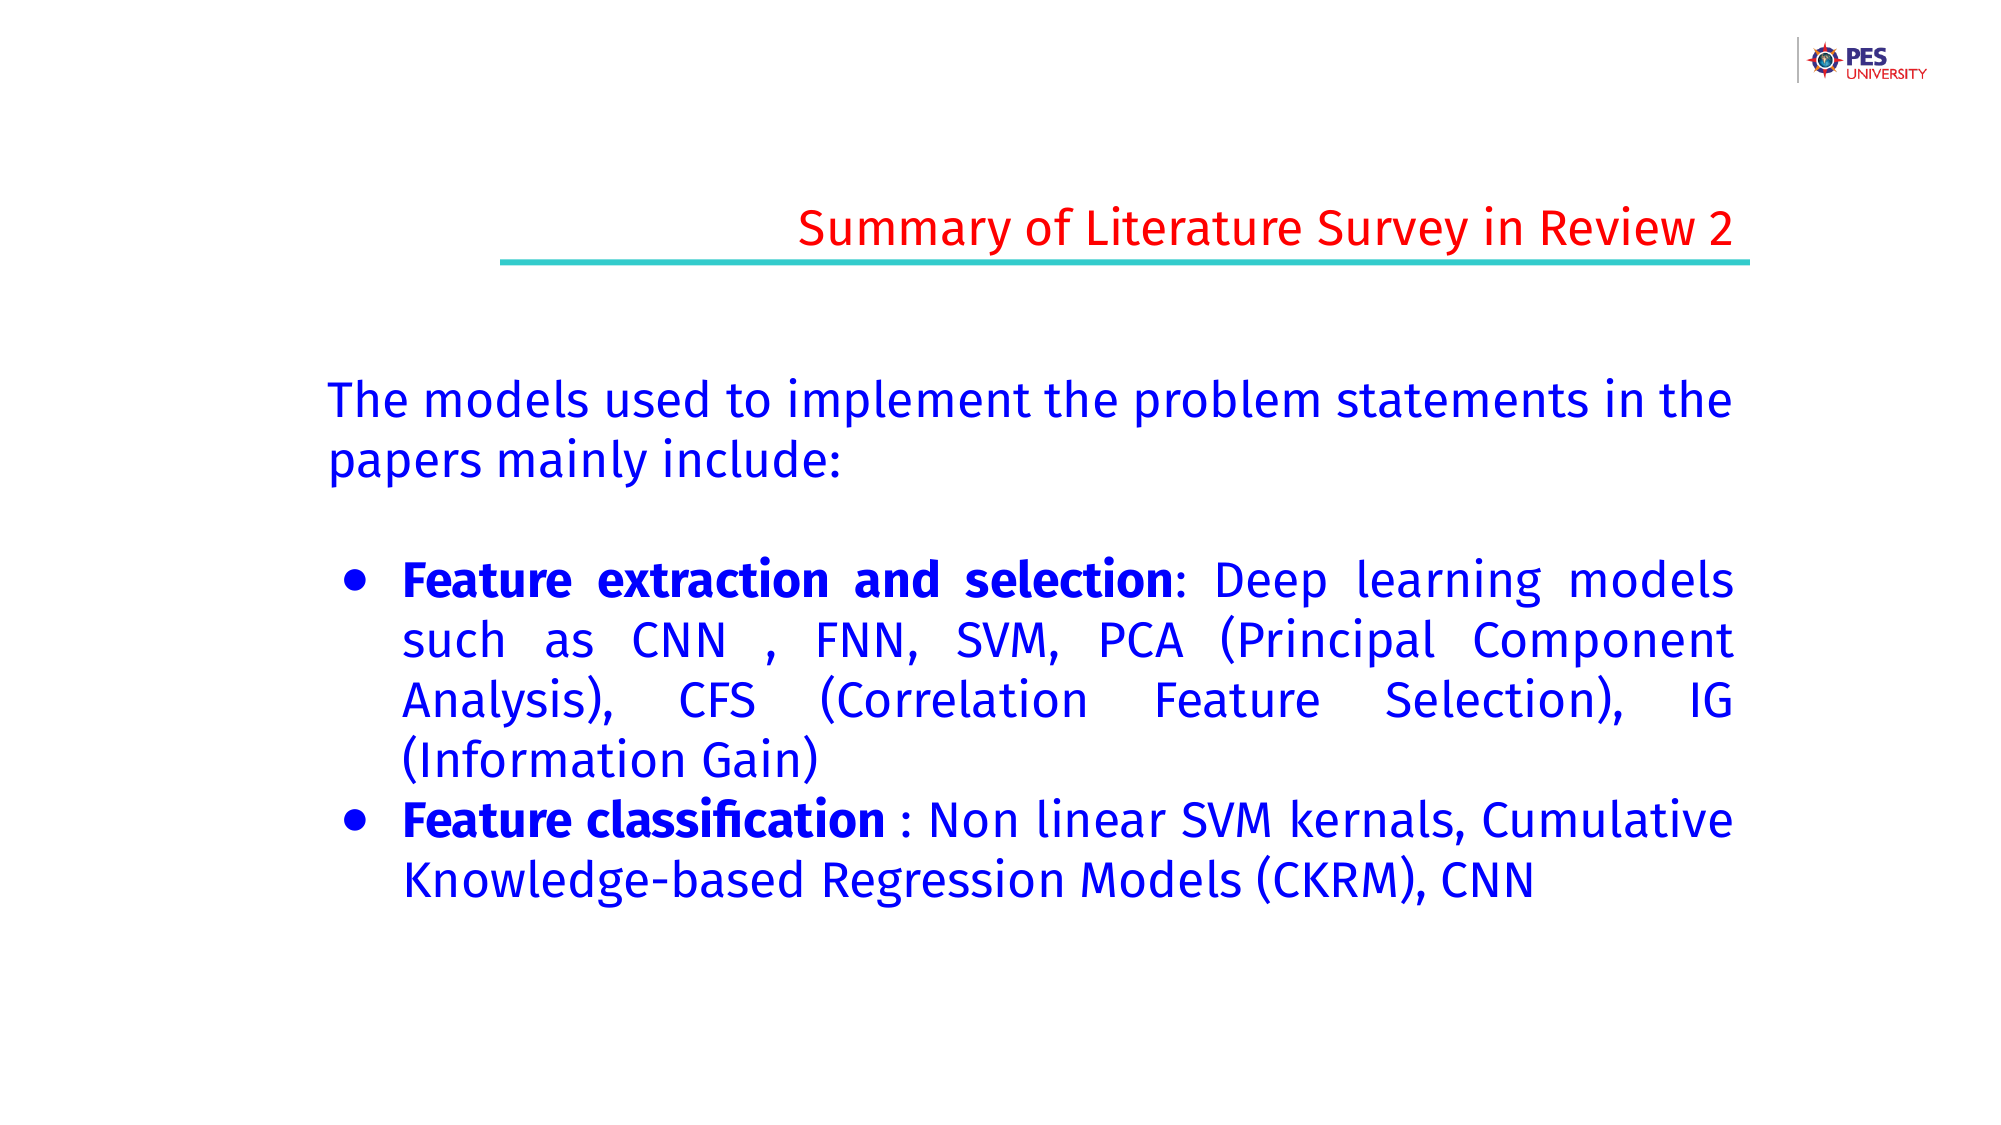

Summary of Literature Survey in Review 2

The models used to implement the problem statements in the papers mainly include:

Feature extraction and selection: Deep learning models such as CNN , FNN, SVM, PCA (Principal Component Analysis), CFS (Correlation Feature Selection), IG (Information Gain)
Feature classification : Non linear SVM kernals, Cumulative Knowledge-based Regression Models (CKRM), CNN